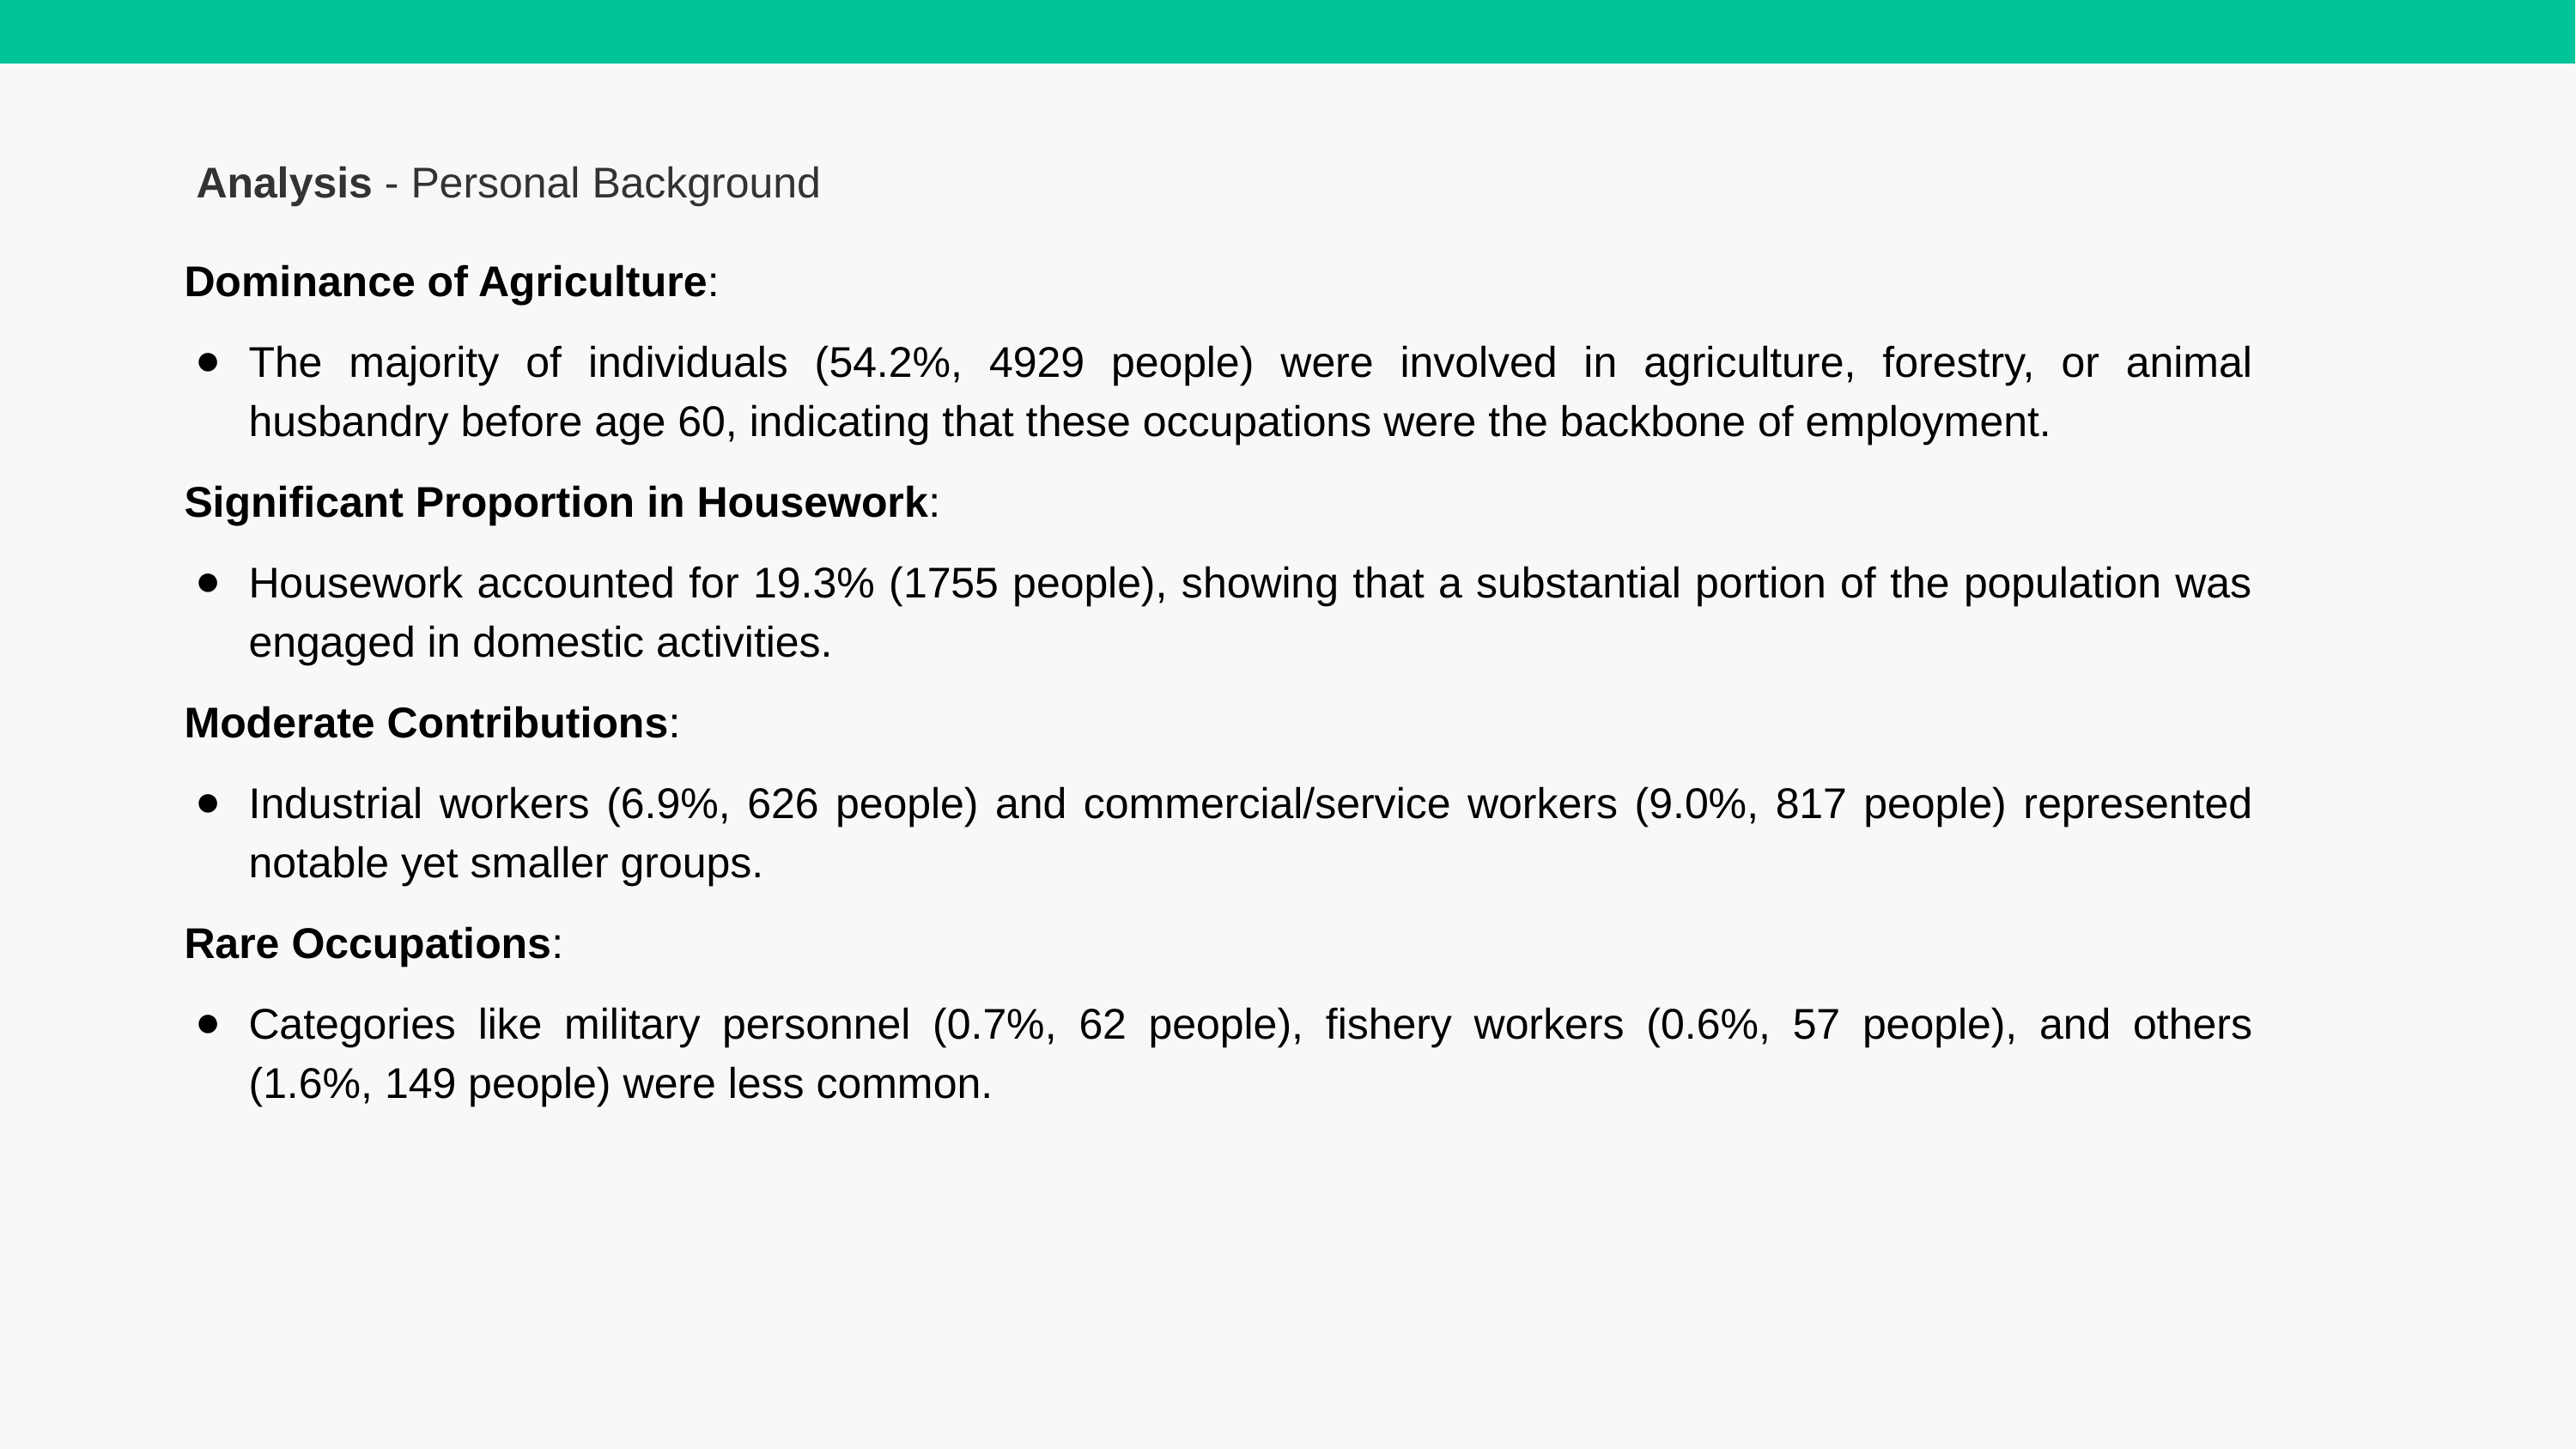

Analysis - Personal Background
Dominance of Agriculture:
The majority of individuals (54.2%, 4929 people) were involved in agriculture, forestry, or animal husbandry before age 60, indicating that these occupations were the backbone of employment.
Significant Proportion in Housework:
Housework accounted for 19.3% (1755 people), showing that a substantial portion of the population was engaged in domestic activities.
Moderate Contributions:
Industrial workers (6.9%, 626 people) and commercial/service workers (9.0%, 817 people) represented notable yet smaller groups.
Rare Occupations:
Categories like military personnel (0.7%, 62 people), fishery workers (0.6%, 57 people), and others (1.6%, 149 people) were less common.